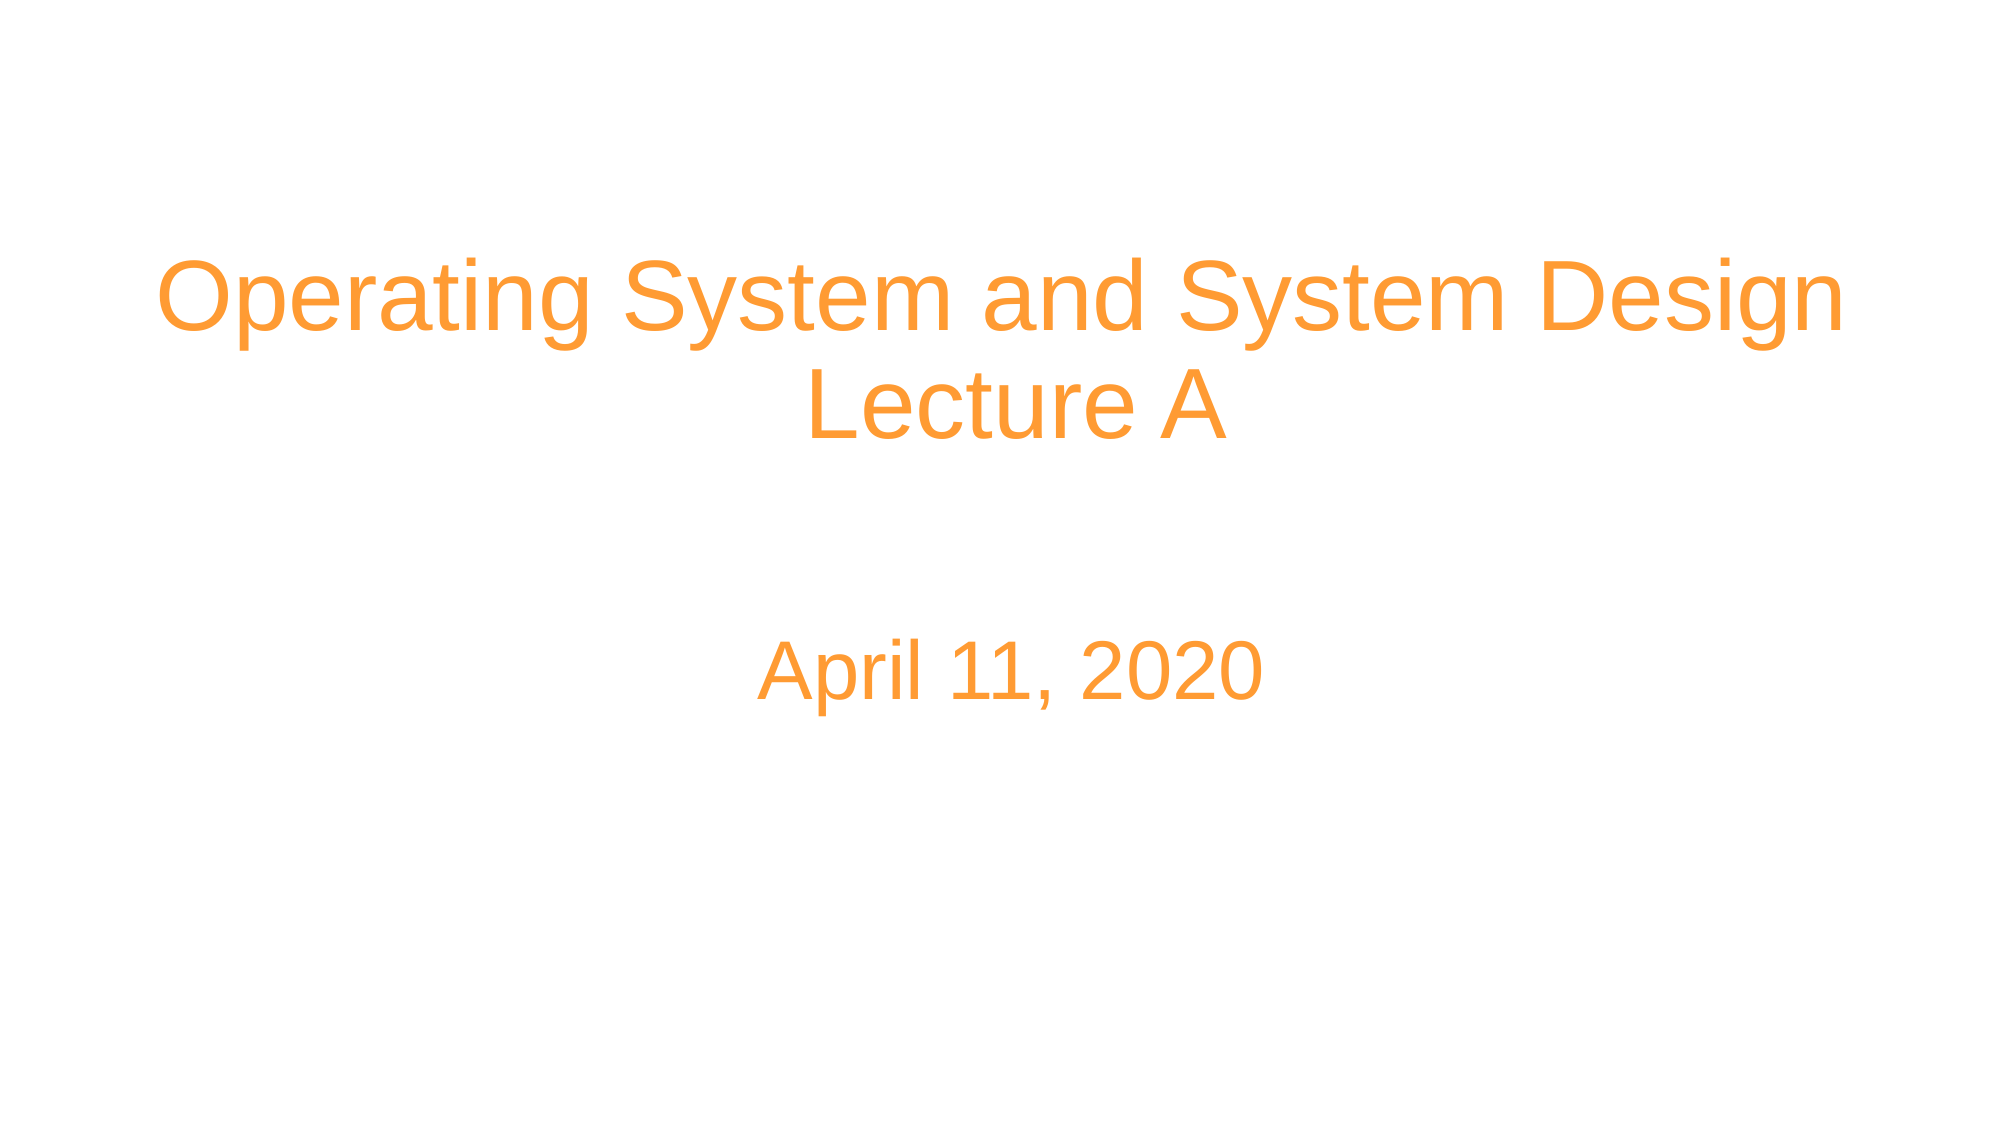

# Operating System and System Design Lecture A
April 11, 2020